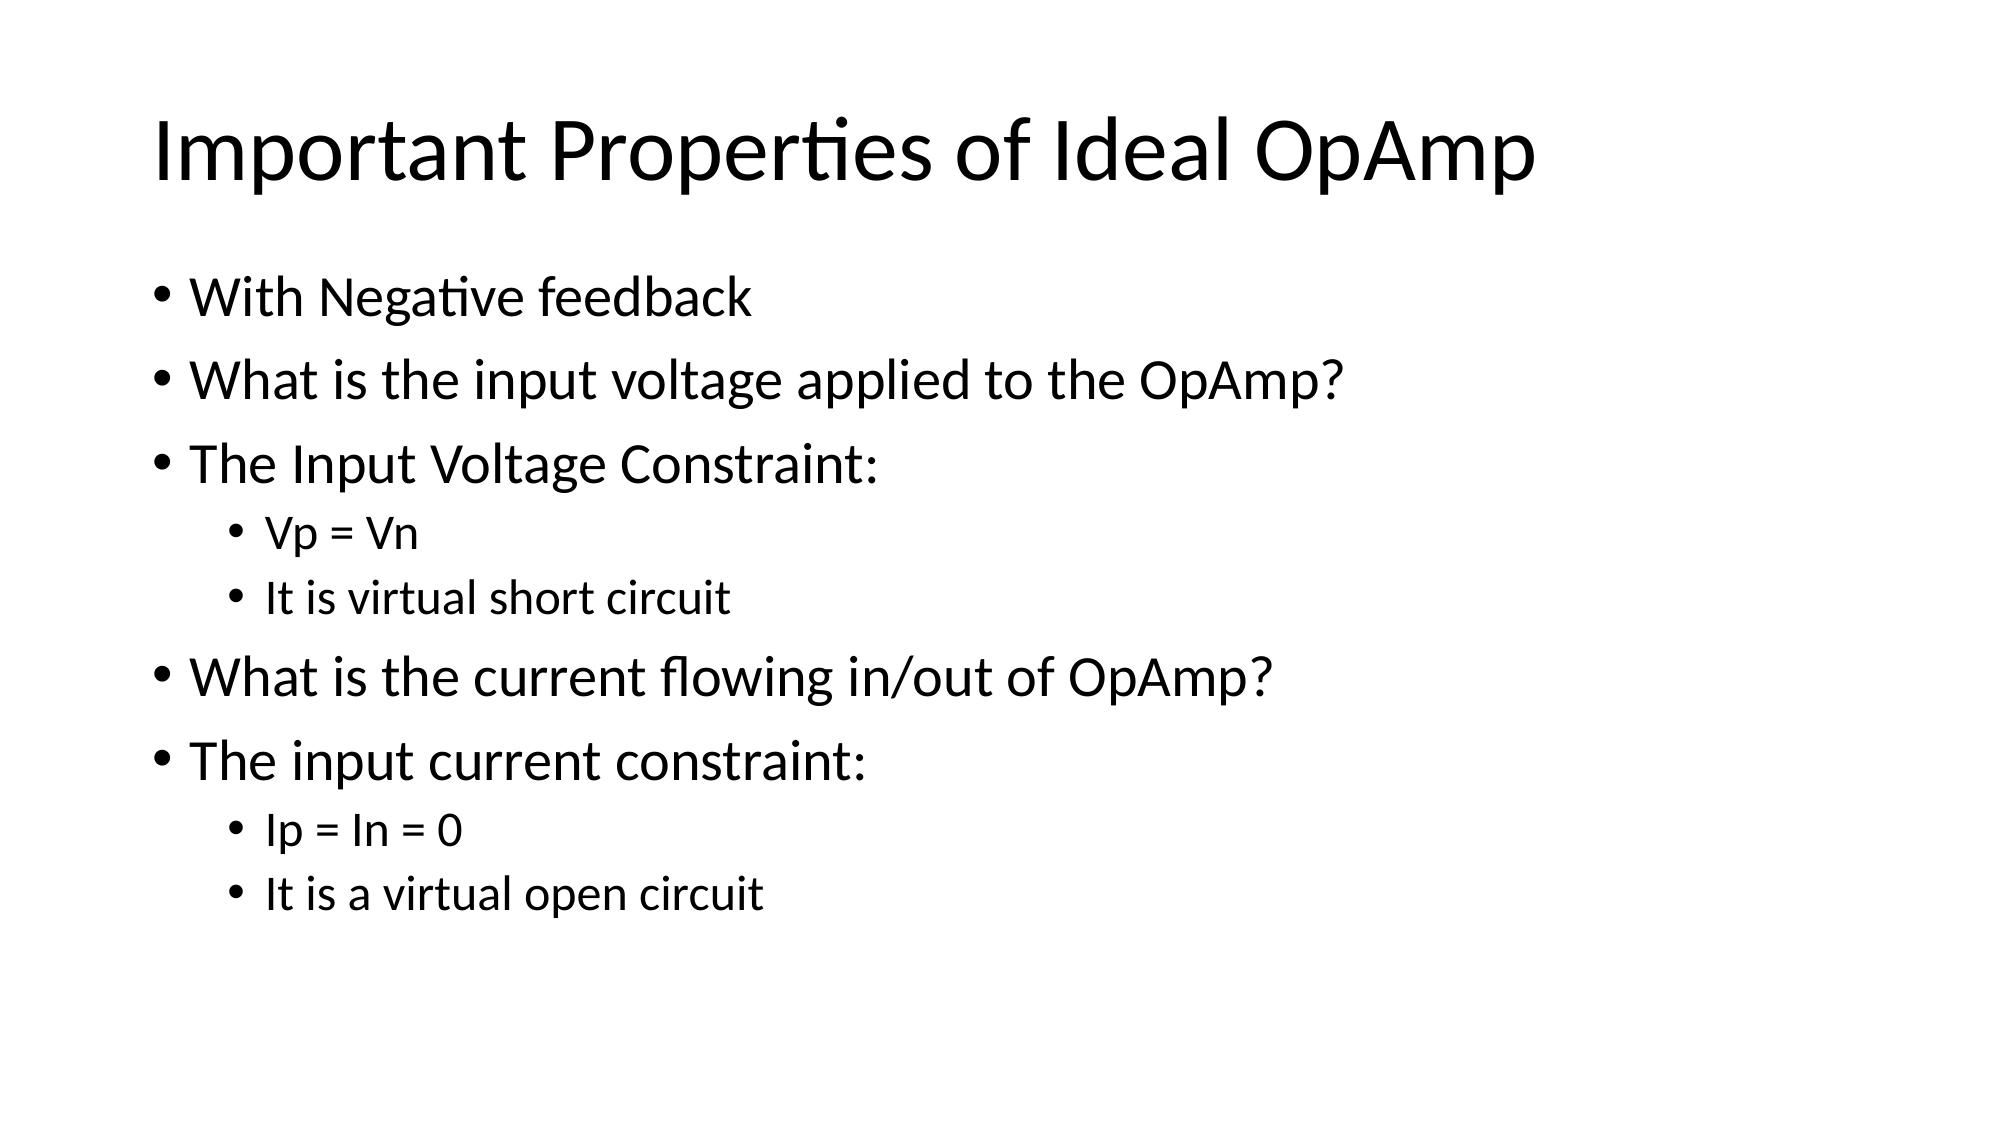

# Important Properties of Ideal OpAmp
With Negative feedback
What is the input voltage applied to the OpAmp?
The Input Voltage Constraint:
Vp = Vn
It is virtual short circuit
What is the current flowing in/out of OpAmp?
The input current constraint:
Ip = In = 0
It is a virtual open circuit